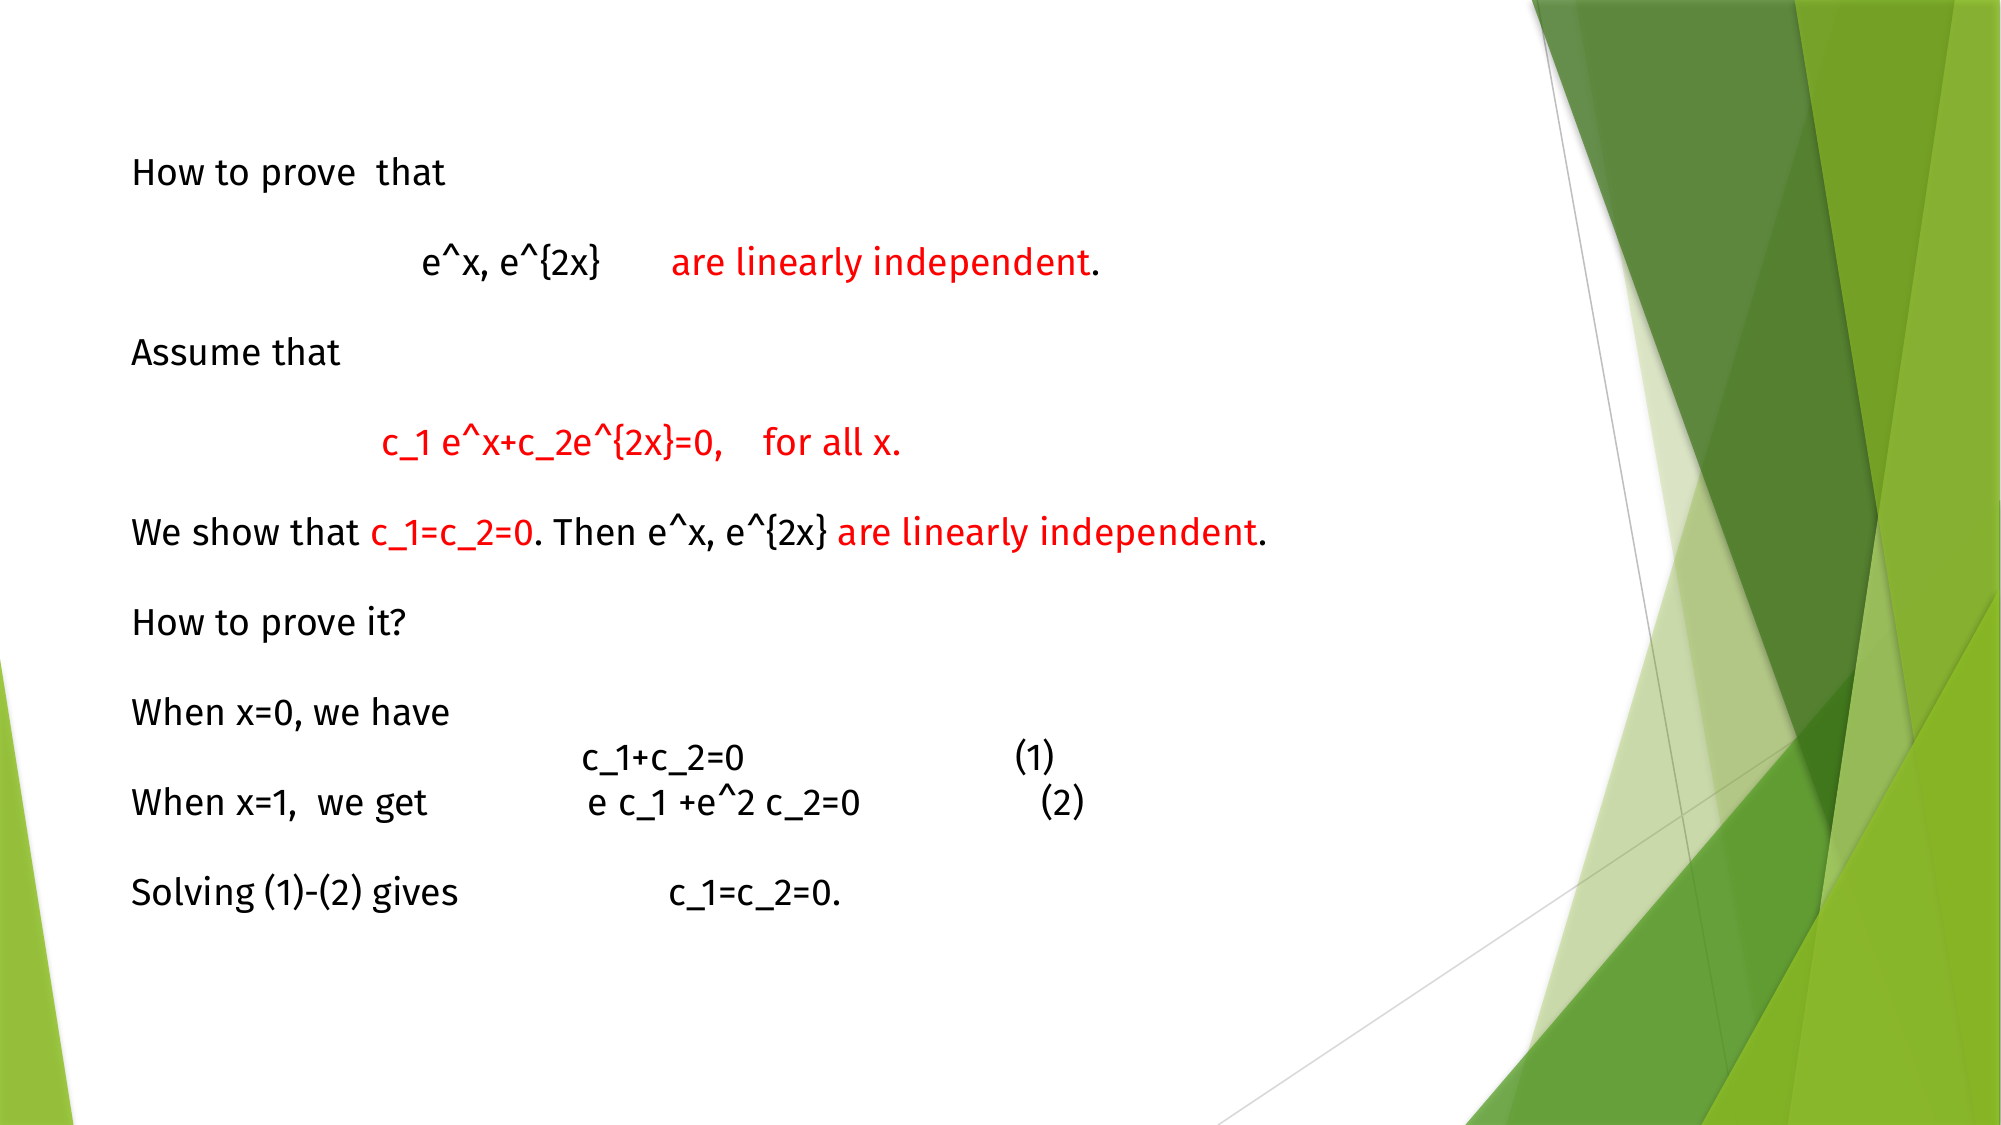

How to prove  that

                             e^x, e^{2x}       are linearly independent.

Assume that

                         c_1 e^x+c_2e^{2x}=0,    for all x.

We show that c_1=c_2=0. Then e^x, e^{2x} are linearly independent.

How to prove it?

When x=0, we have
                                             c_1+c_2=0                           (1)
When x=1,  we get                e c_1 +e^2 c_2=0                  (2)

Solving (1)-(2) gives                     c_1=c_2=0.